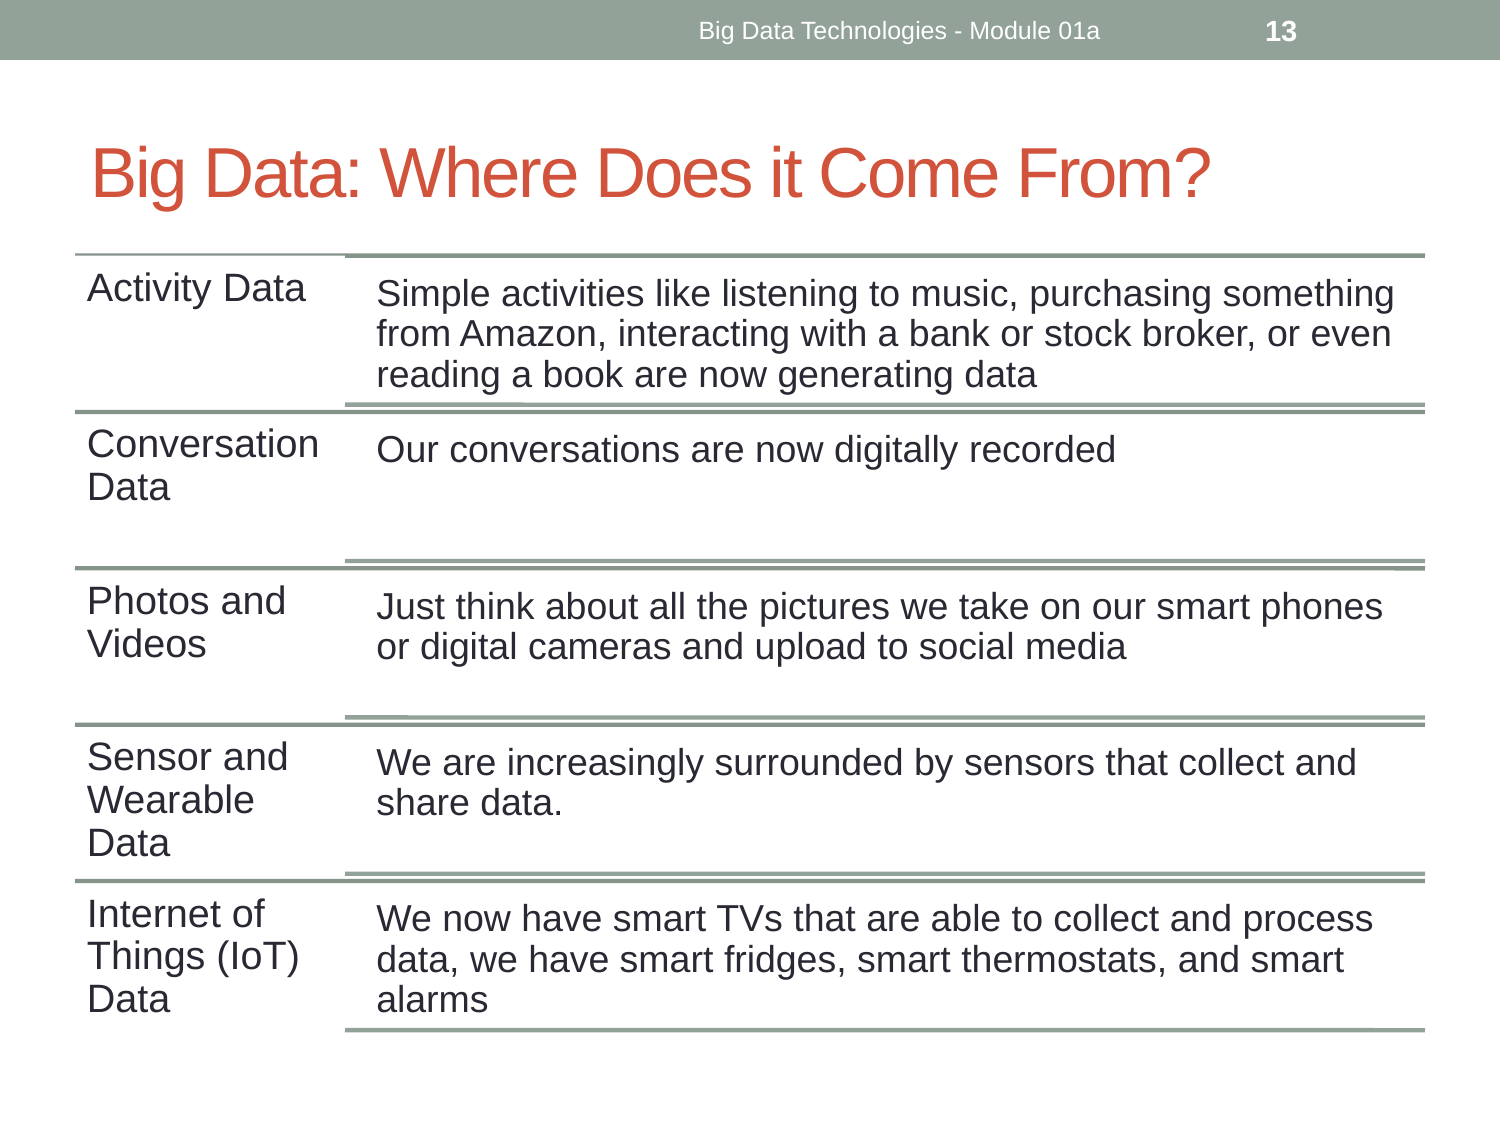

Big Data Technologies - Module 01a
13
# Big Data: Where Does it Come From?
Activity Data
Simple activities like listening to music, purchasing something from Amazon, interacting with a bank or stock broker, or even reading a book are now generating data
Conversation Data
Our conversations are now digitally recorded
Photos and Videos
Just think about all the pictures we take on our smart phones or digital cameras and upload to social media
Sensor and Wearable Data
We are increasingly surrounded by sensors that collect and share data.
Internet of Things (IoT) Data
We now have smart TVs that are able to collect and process data, we have smart fridges, smart thermostats, and smart alarms